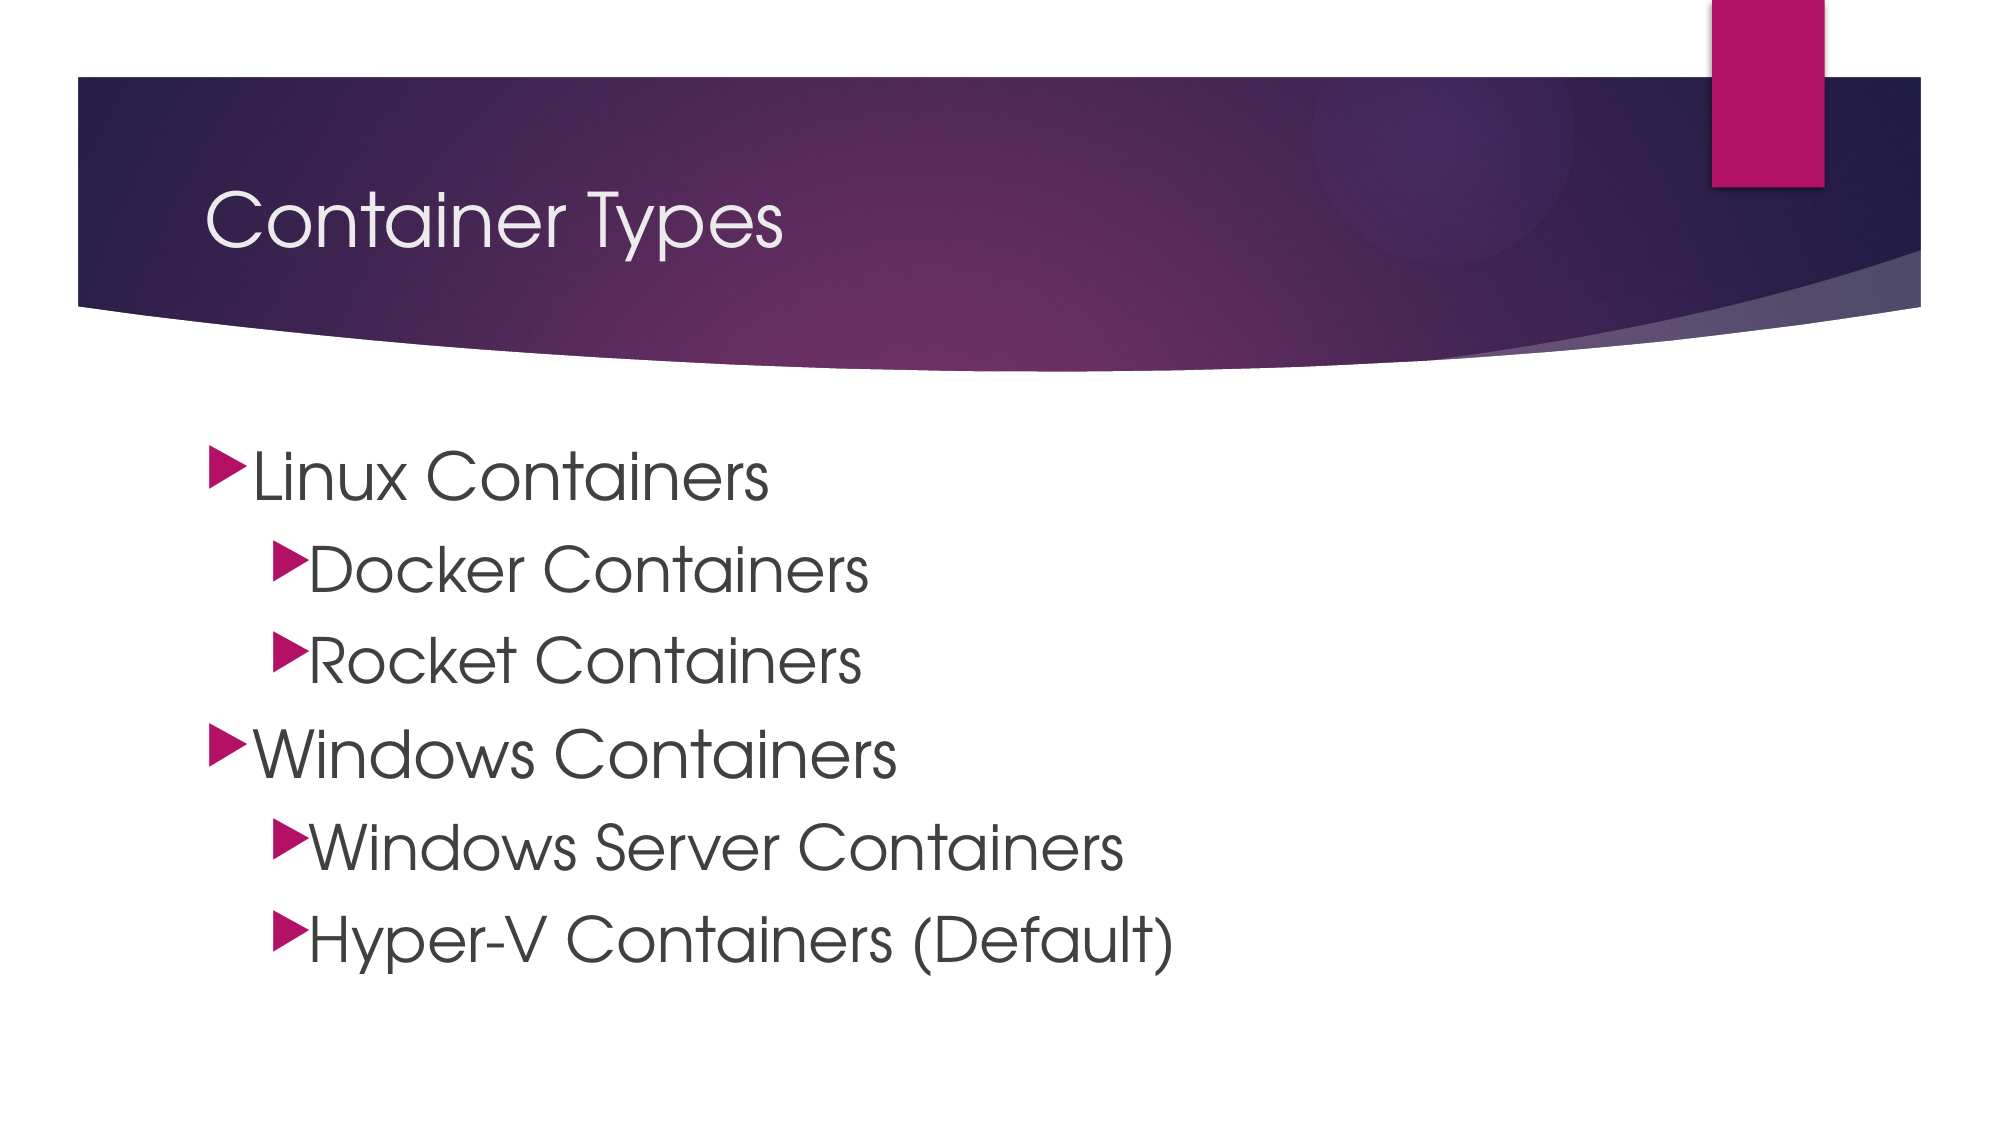

# Container Types
Linux Containers
Docker Containers
Rocket Containers
Windows Containers
Windows Server Containers
Hyper-V Containers (Default)